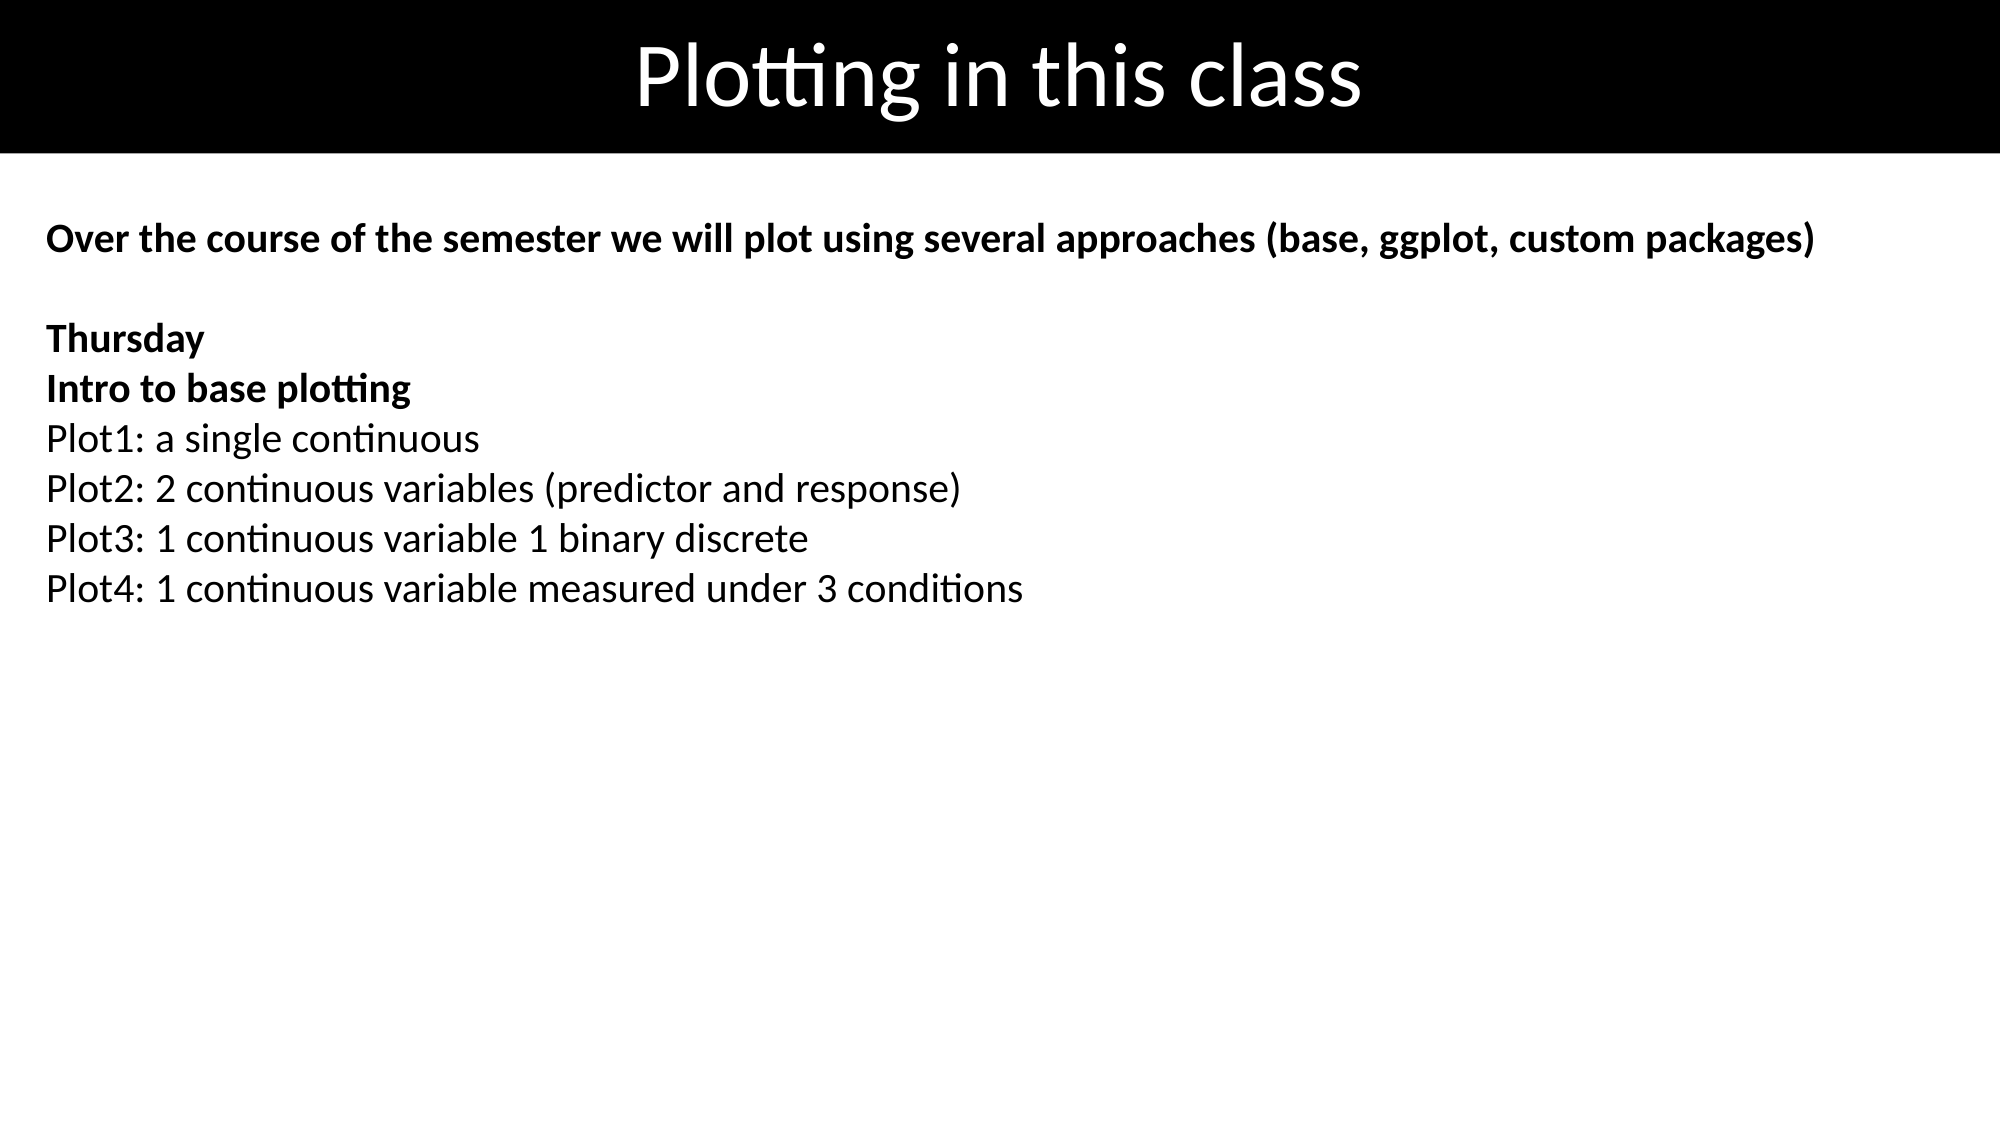

# Plotting in this class
Over the course of the semester we will plot using several approaches (base, ggplot, custom packages)

Thursday
Intro to base plotting
Plot1: a single continuous
Plot2: 2 continuous variables (predictor and response)
Plot3: 1 continuous variable 1 binary discrete
Plot4: 1 continuous variable measured under 3 conditions